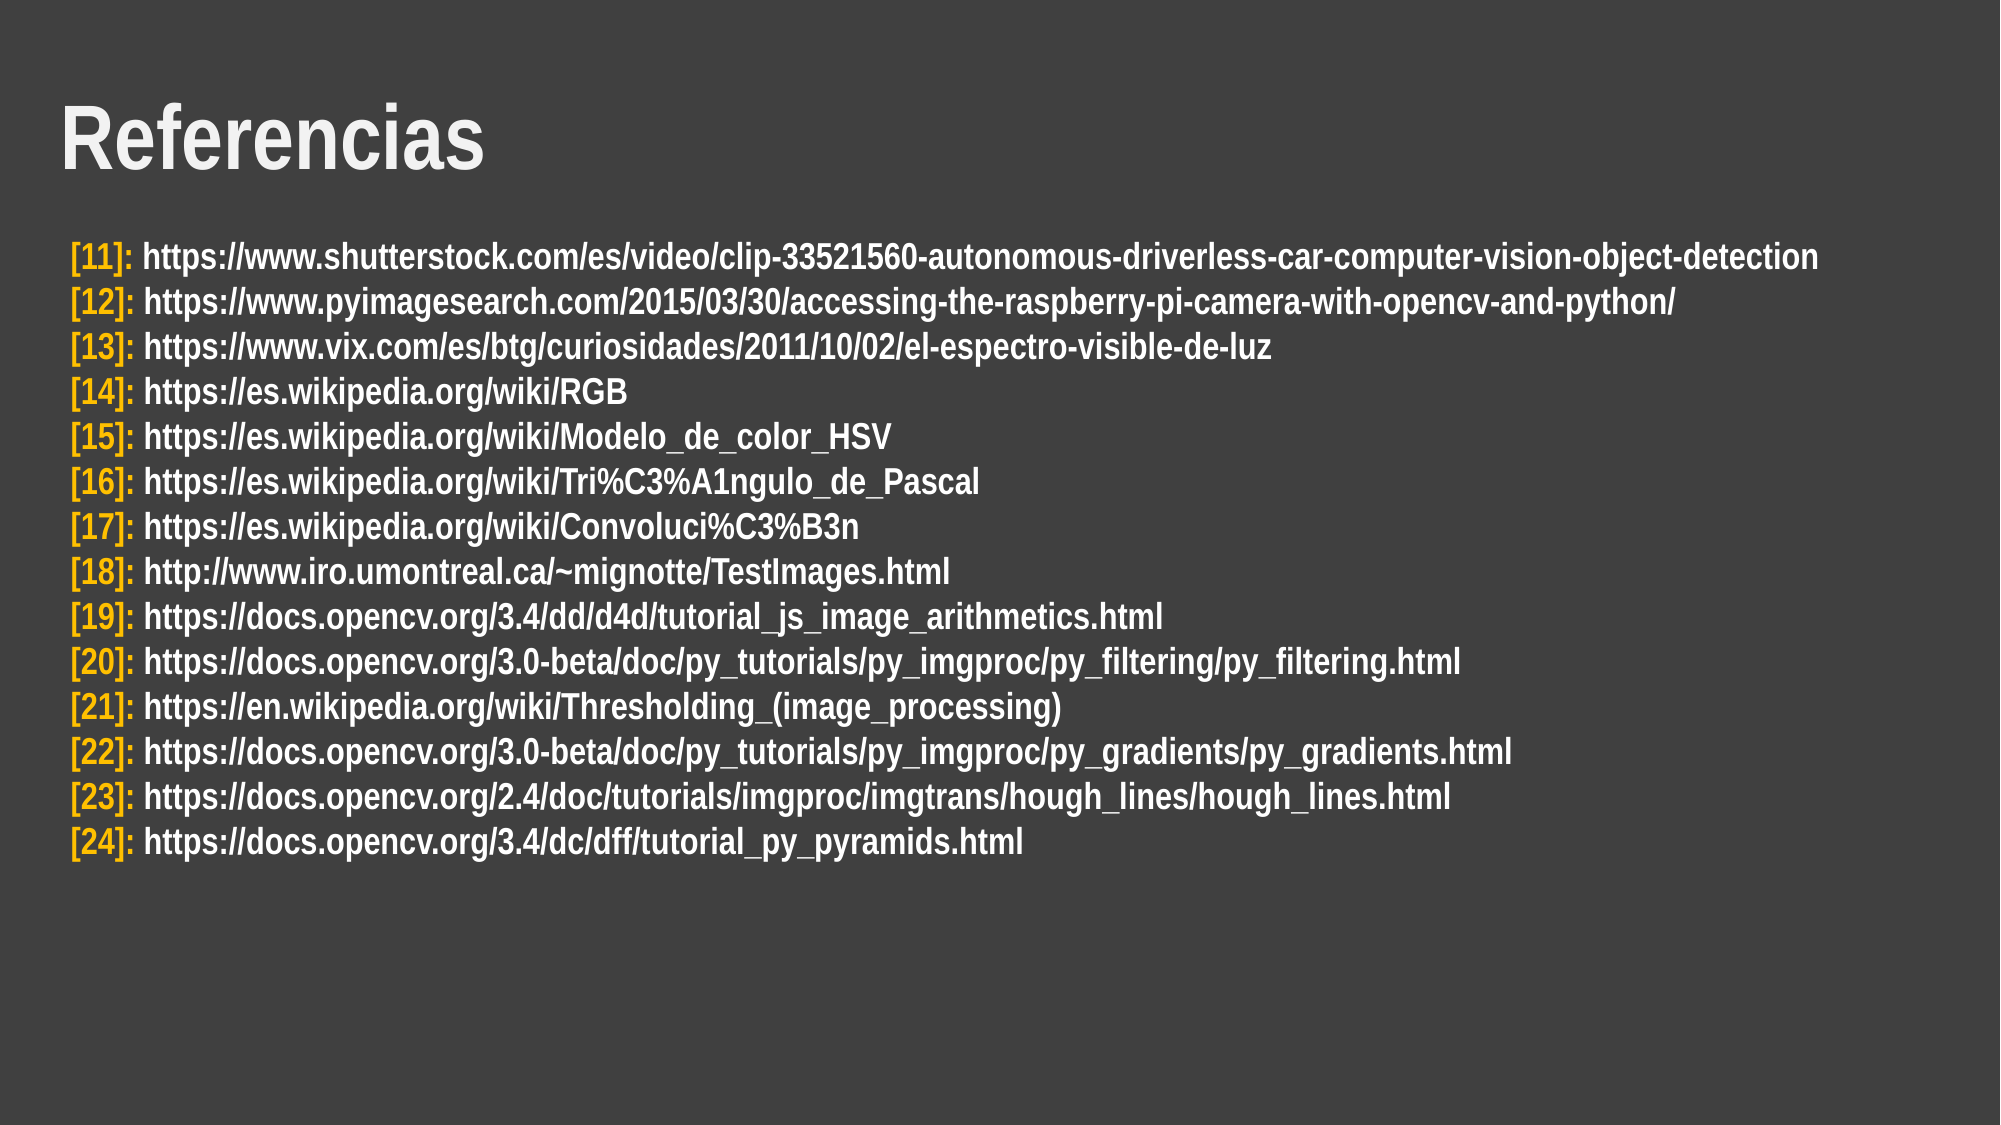

Referencias

[11]: https://www.shutterstock.com/es/video/clip-33521560-autonomous-driverless-car-computer-vision-object-detection
[12]: https://www.pyimagesearch.com/2015/03/30/accessing-the-raspberry-pi-camera-with-opencv-and-python/
[13]: https://www.vix.com/es/btg/curiosidades/2011/10/02/el-espectro-visible-de-luz
[14]: https://es.wikipedia.org/wiki/RGB
[15]: https://es.wikipedia.org/wiki/Modelo_de_color_HSV
[16]: https://es.wikipedia.org/wiki/Tri%C3%A1ngulo_de_Pascal
[17]: https://es.wikipedia.org/wiki/Convoluci%C3%B3n
[18]: http://www.iro.umontreal.ca/~mignotte/TestImages.html
[19]: https://docs.opencv.org/3.4/dd/d4d/tutorial_js_image_arithmetics.html
[20]: https://docs.opencv.org/3.0-beta/doc/py_tutorials/py_imgproc/py_filtering/py_filtering.html
[21]: https://en.wikipedia.org/wiki/Thresholding_(image_processing)
[22]: https://docs.opencv.org/3.0-beta/doc/py_tutorials/py_imgproc/py_gradients/py_gradients.html
[23]: https://docs.opencv.org/2.4/doc/tutorials/imgproc/imgtrans/hough_lines/hough_lines.html
[24]: https://docs.opencv.org/3.4/dc/dff/tutorial_py_pyramids.html